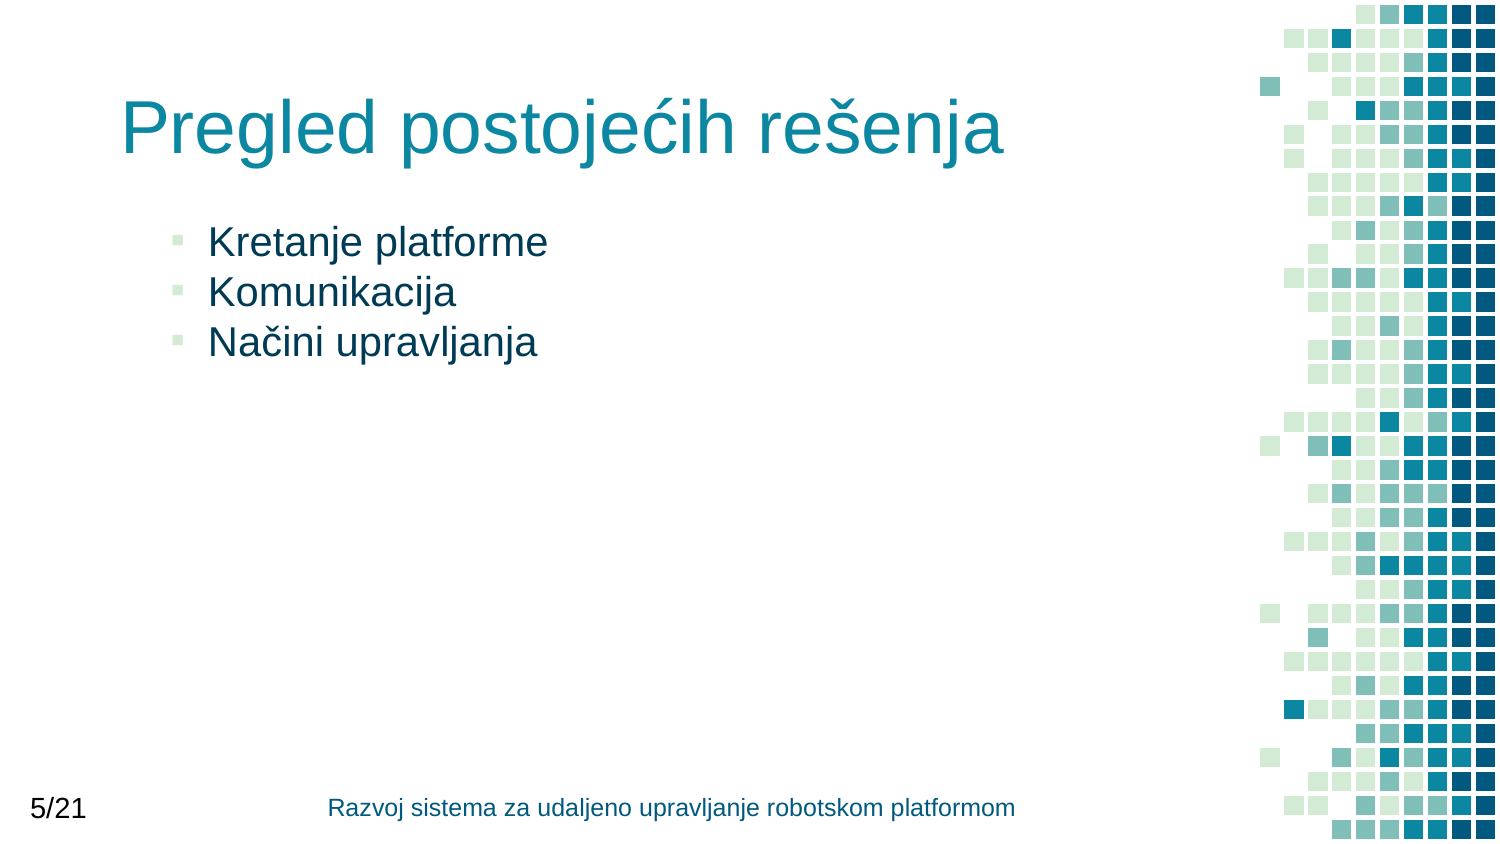

Pregled postojećih rešenja
Kretanje platforme
Komunikacija
Načini upravljanja
5/21
Razvoj sistema za udaljeno upravljanje robotskom platformom